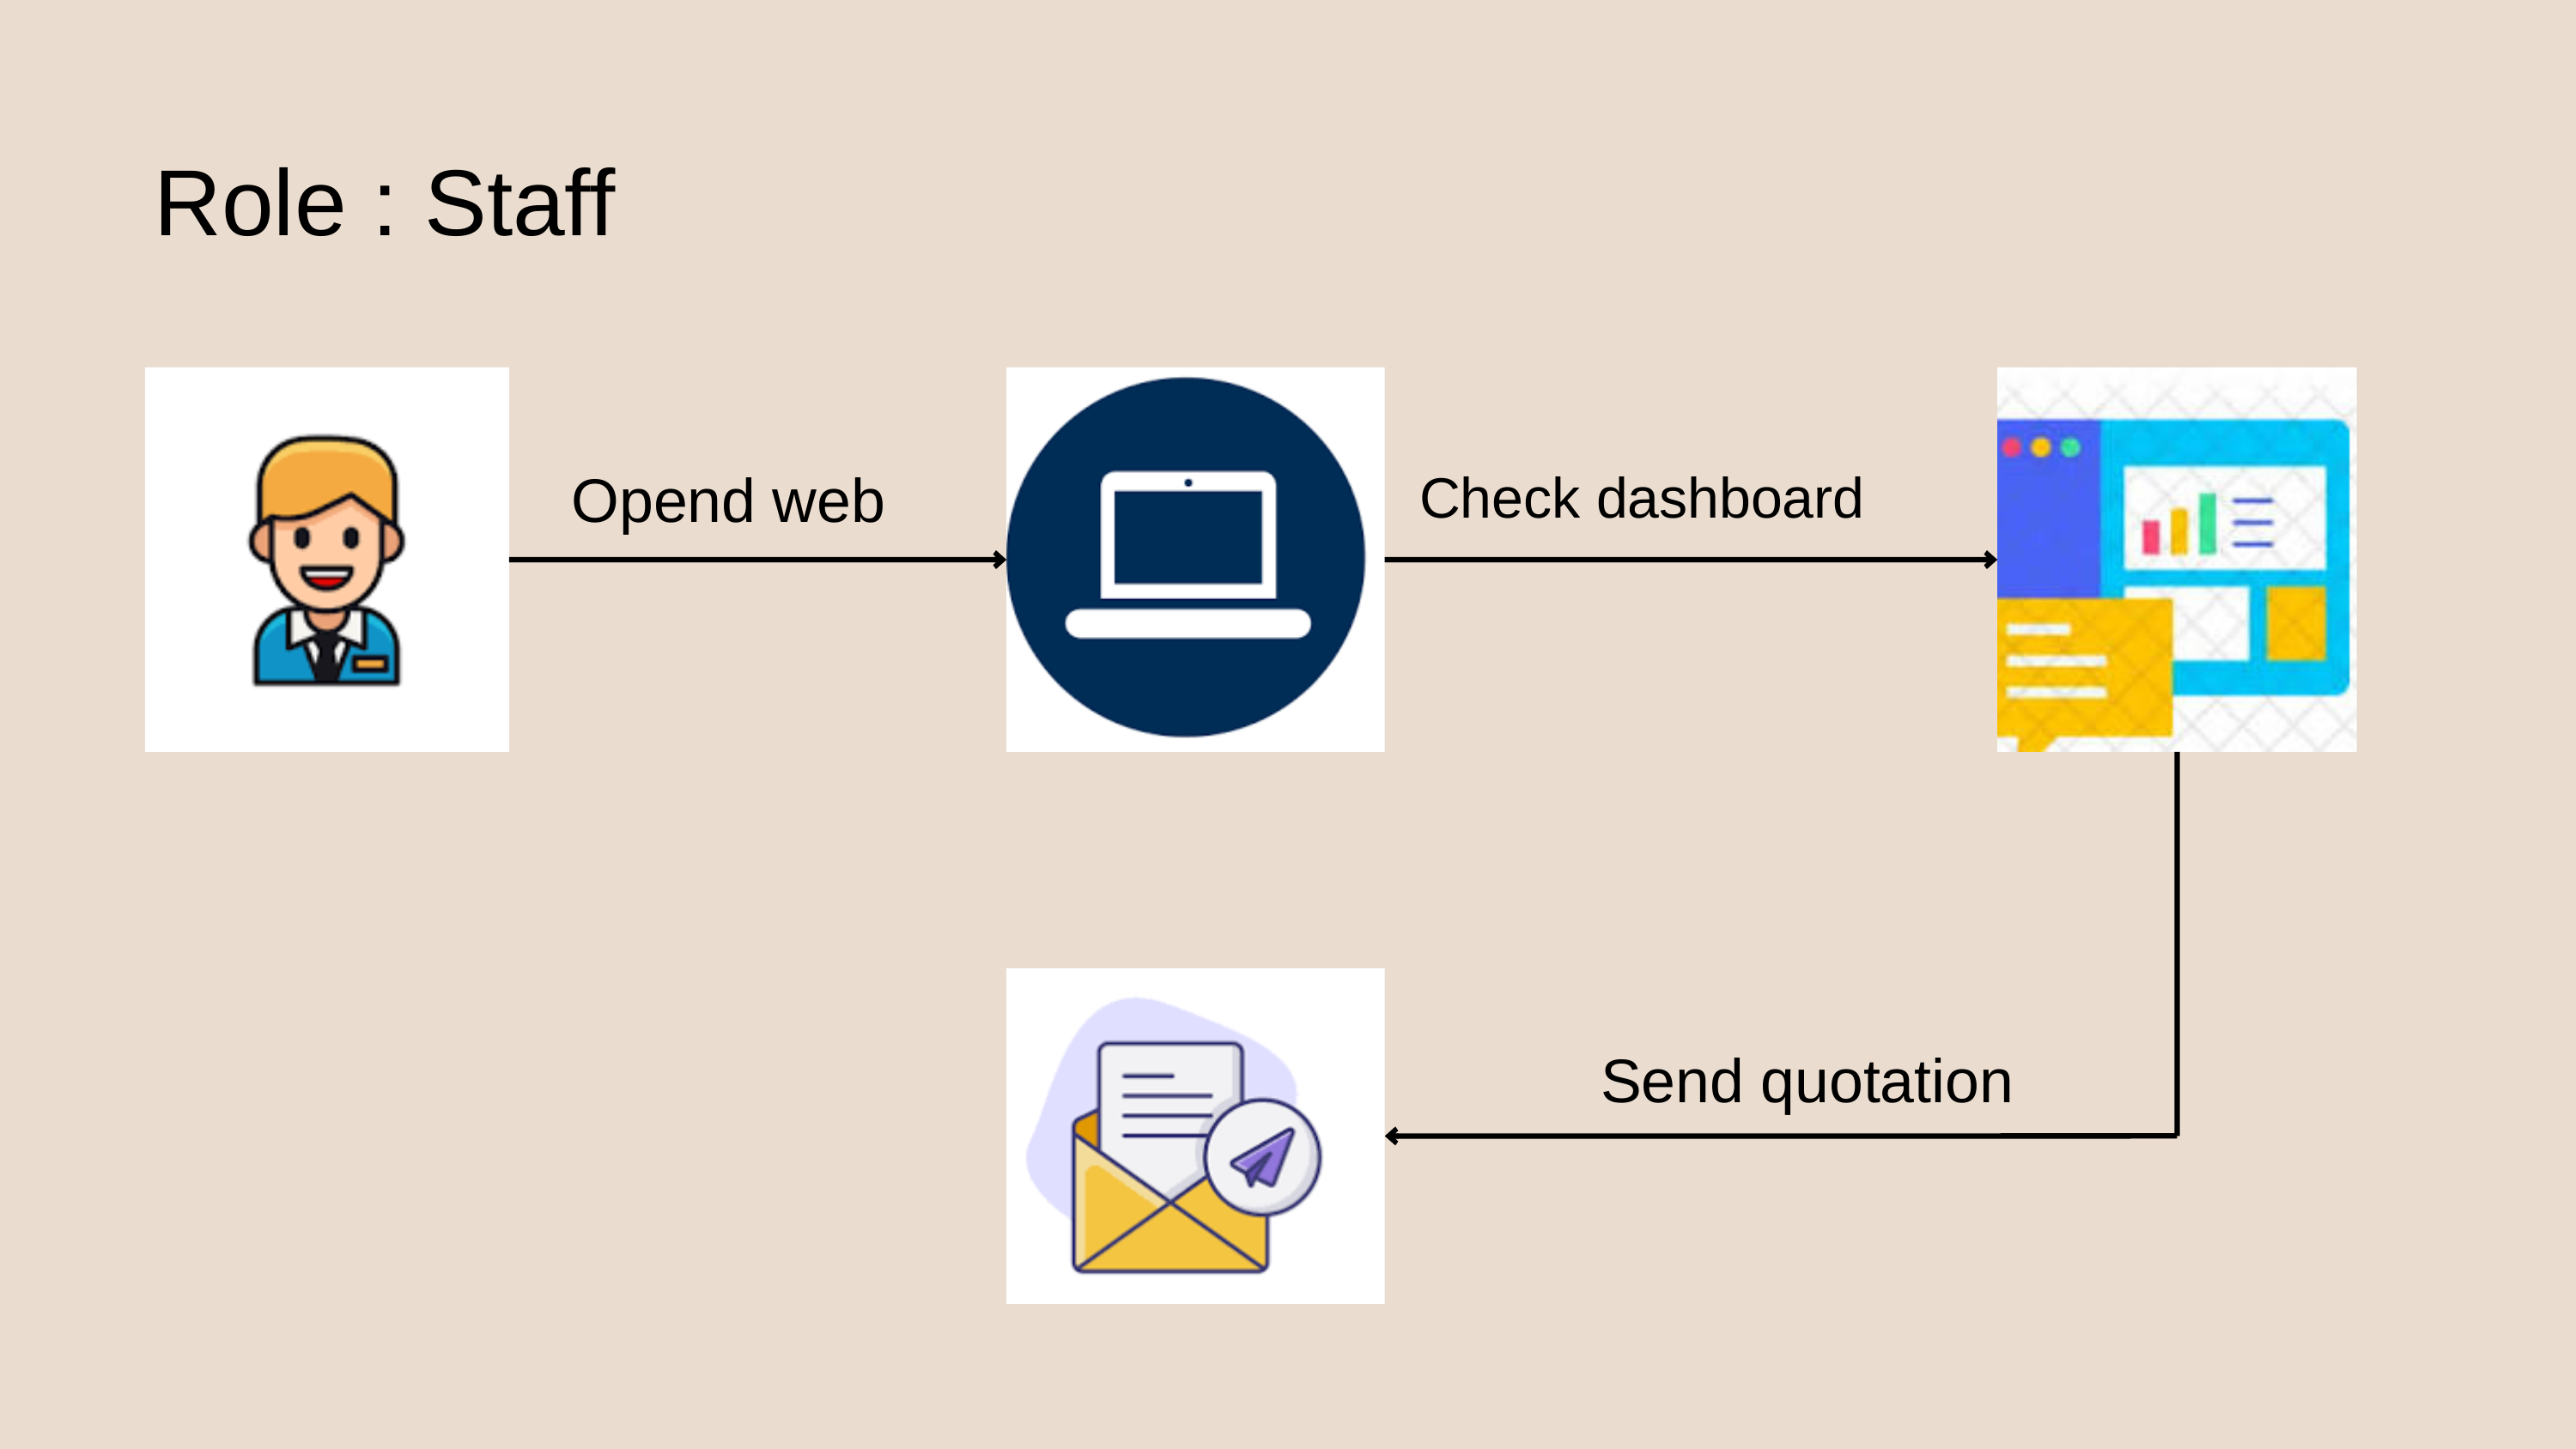

Role : Staff

Opend web
Check dashboard

Send quotation